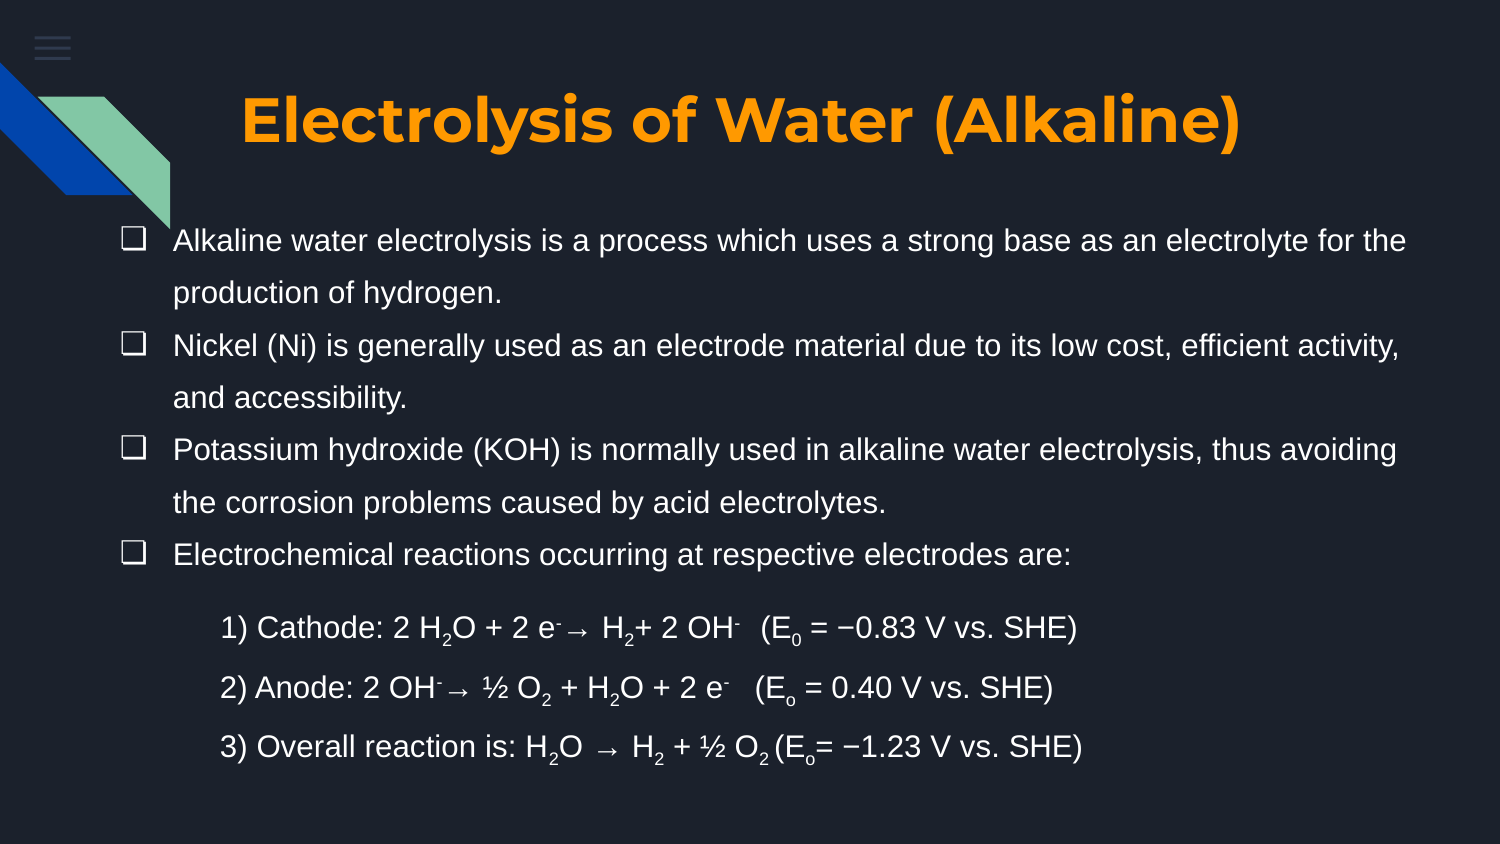

# Electrolysis of Water (Alkaline)
Alkaline water electrolysis is a process which uses a strong base as an electrolyte for the production of hydrogen.
Nickel (Ni) is generally used as an electrode material due to its low cost, efficient activity, and accessibility.
Potassium hydroxide (KOH) is normally used in alkaline water electrolysis, thus avoiding the corrosion problems caused by acid electrolytes.
Electrochemical reactions occurring at respective electrodes are:
              1) Cathode: 2 H2O + 2 e-→ H2+ 2 OH-    (E0 = −0.83 V vs. SHE)
              2) Anode: 2 OH-→ ½ O2 + H2O + 2 e-     (Eo = 0.40 V vs. SHE)
              3) Overall reaction is: H2O → H2 + ½ O2 (Eo= −1.23 V vs. SHE)